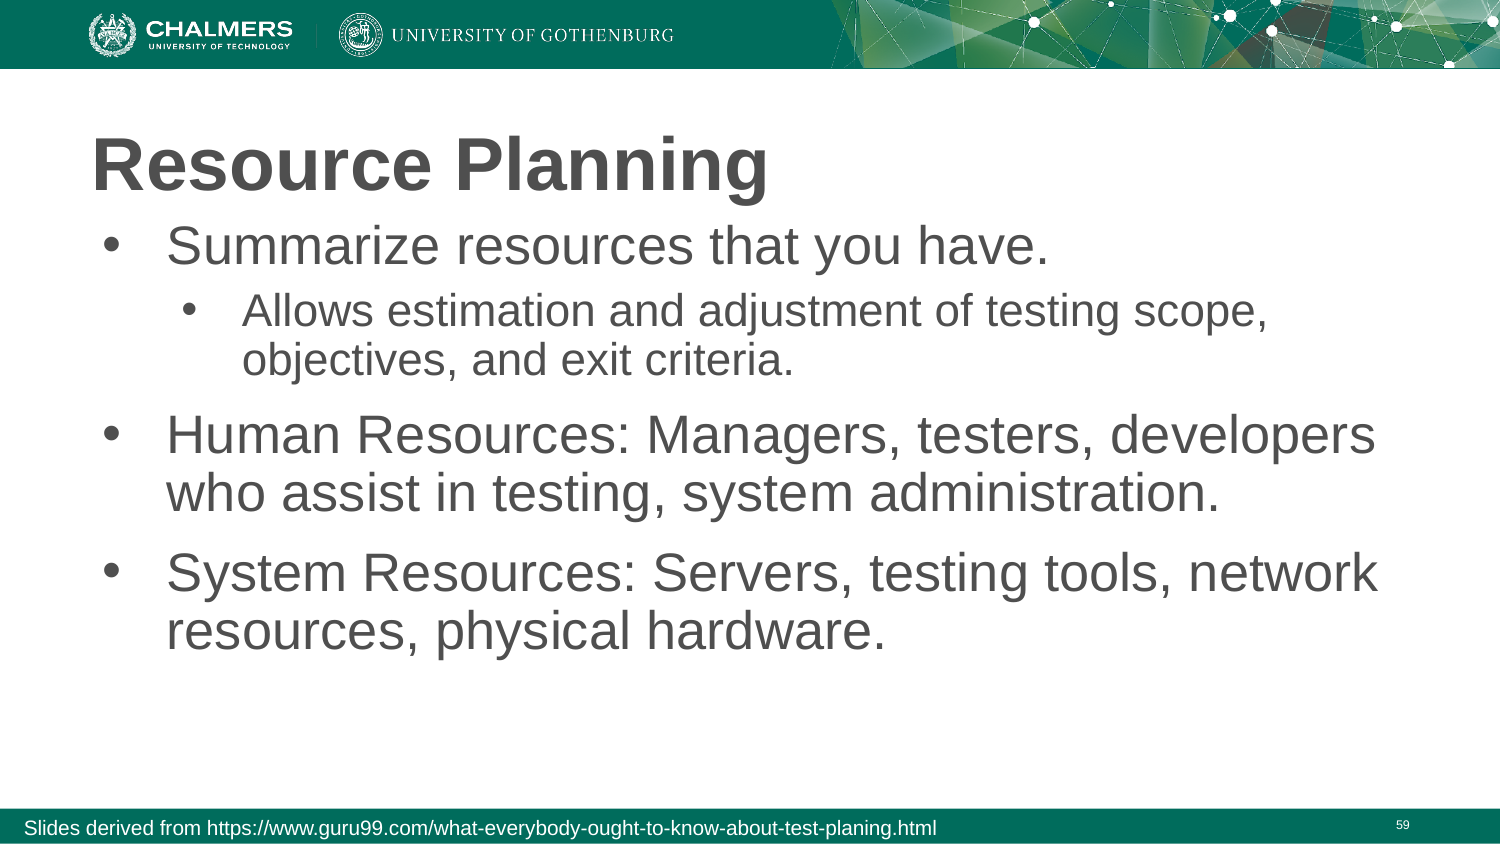

# Resource Planning
Summarize resources that you have.
Allows estimation and adjustment of testing scope, objectives, and exit criteria.
Human Resources: Managers, testers, developers who assist in testing, system administration.
System Resources: Servers, testing tools, network resources, physical hardware.
Slides derived from https://www.guru99.com/what-everybody-ought-to-know-about-test-planing.html
59